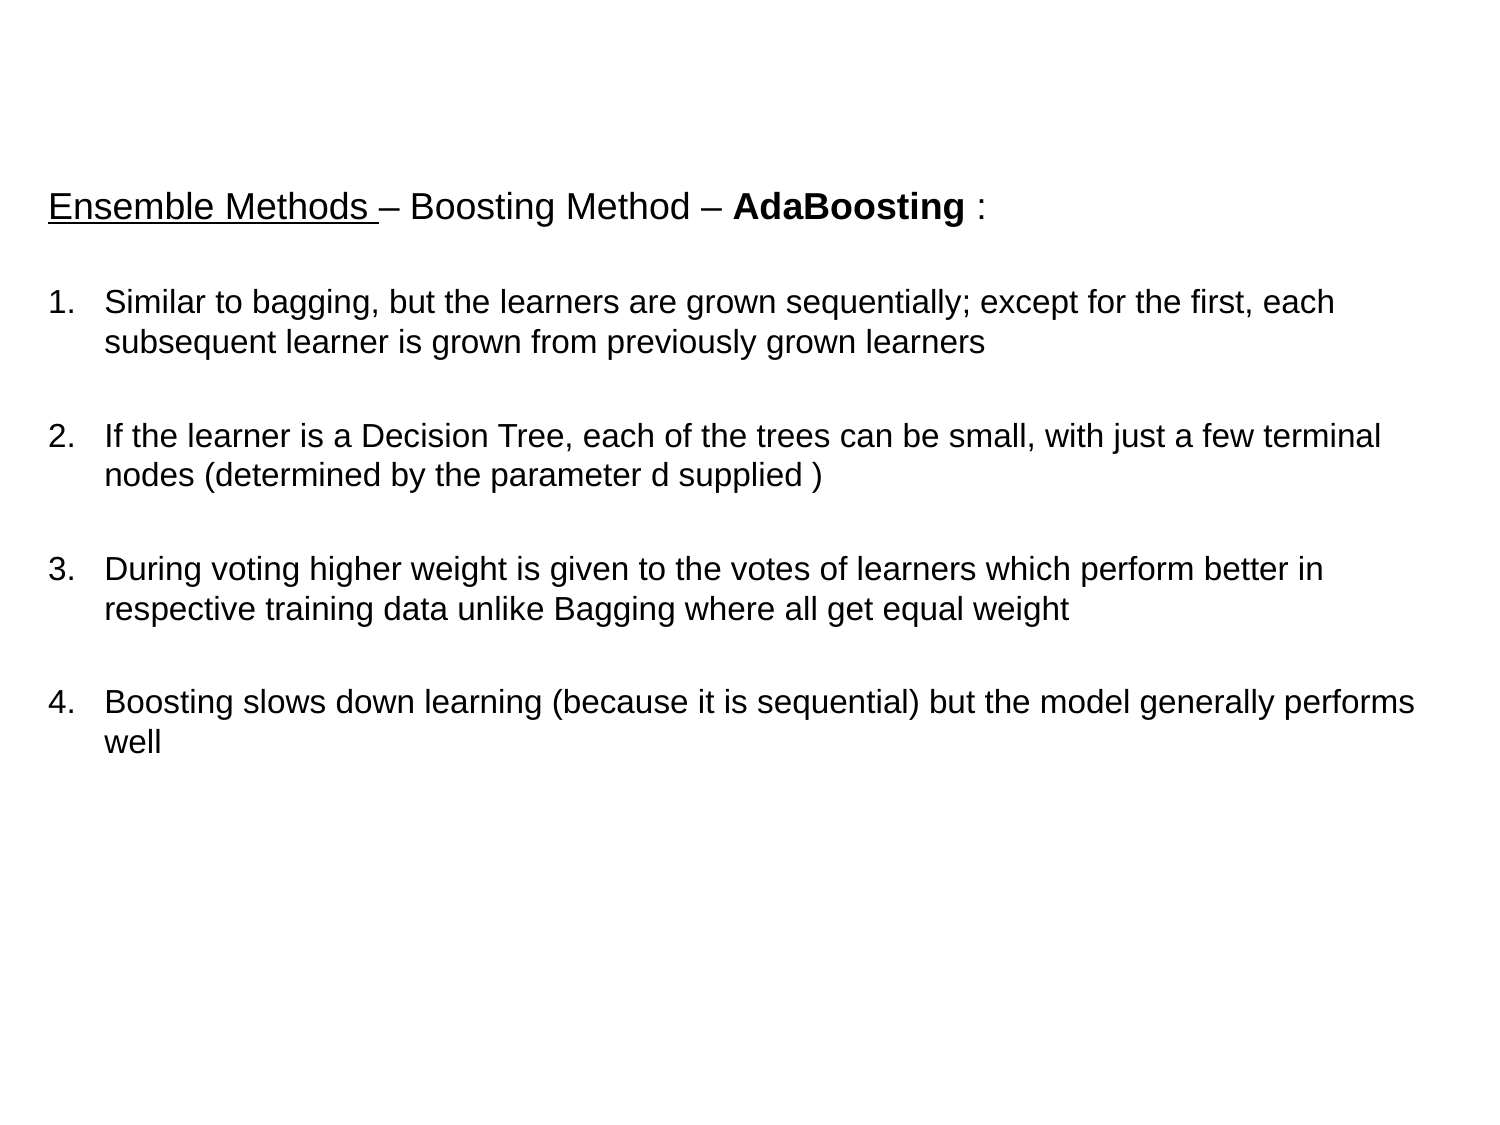

Ensemble Methods – Boosting Method – AdaBoosting :

Similar to bagging, but the learners are grown sequentially; except for the first, each subsequent learner is grown from previously grown learners

If the learner is a Decision Tree, each of the trees can be small, with just a few terminal nodes (determined by the parameter d supplied )

During voting higher weight is given to the votes of learners which perform better in respective training data unlike Bagging where all get equal weight

Boosting slows down learning (because it is sequential) but the model generally performs well